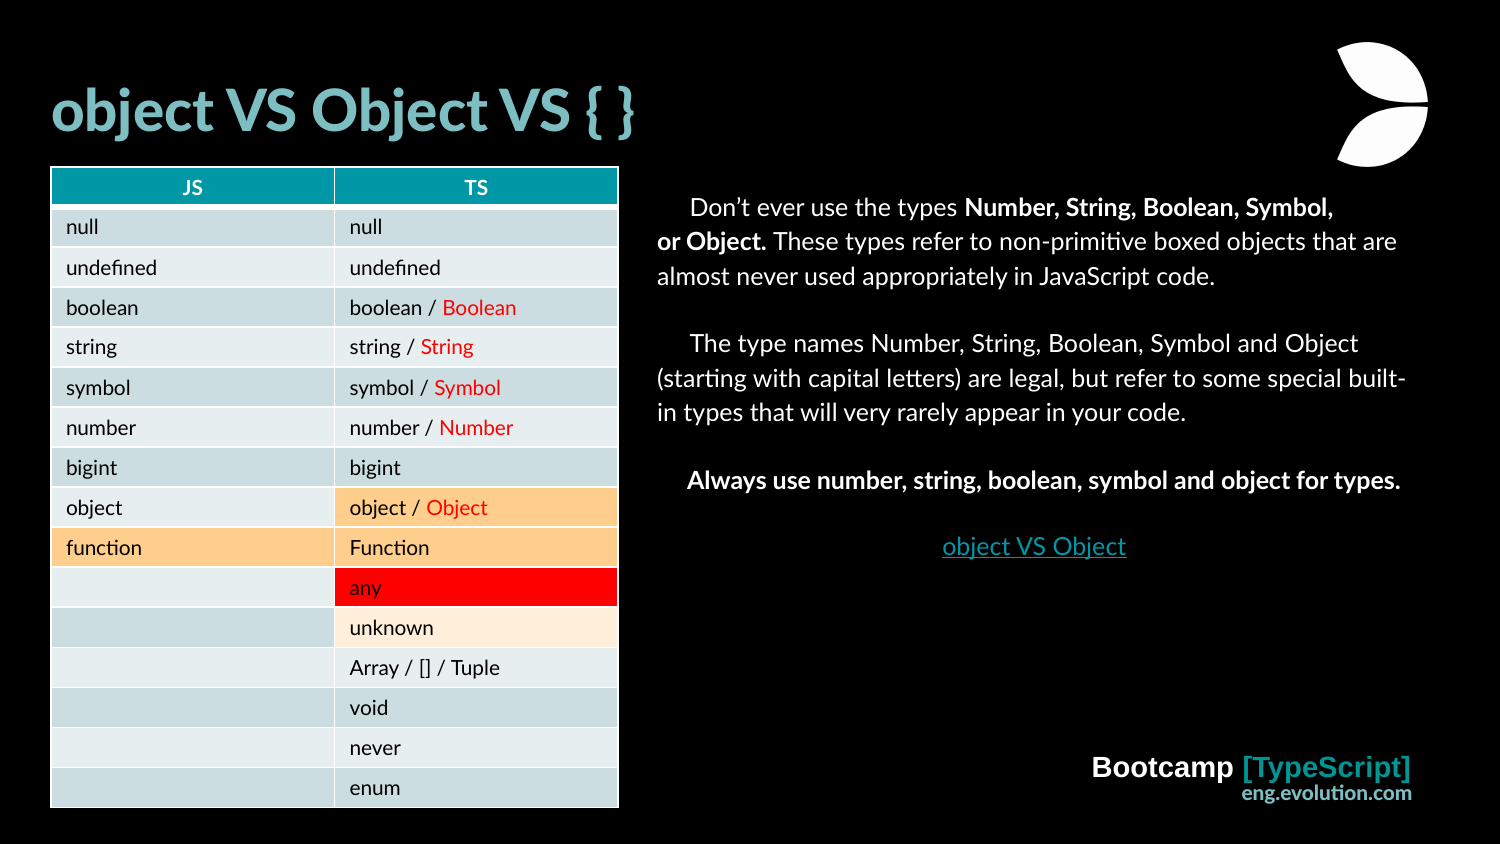

# object VS Object VS { }
| JS | TS |
| --- | --- |
| null | null |
| undefined | undefined |
| boolean | boolean / Boolean |
| string | string / String |
| symbol | symbol / Symbol |
| number | number / Number |
| bigint | bigint |
| object | object / Object |
| function | Function |
|  | any |
|  | unknown |
|  | Array / [] / Tuple |
|  | void |
|  | never |
|  | enum |
     Don’t ever use the types Number, String, Boolean, Symbol, or Object. These types refer to non-primitive boxed objects that are almost never used appropriately in JavaScript code.
     The type names Number, String, Boolean, Symbol and Object (starting with capital letters) are legal, but refer to some special built-in types that will very rarely appear in your code.
     Always use number, string, boolean, symbol and object for types.
object VS Object
Bootcamp [TypeScript]